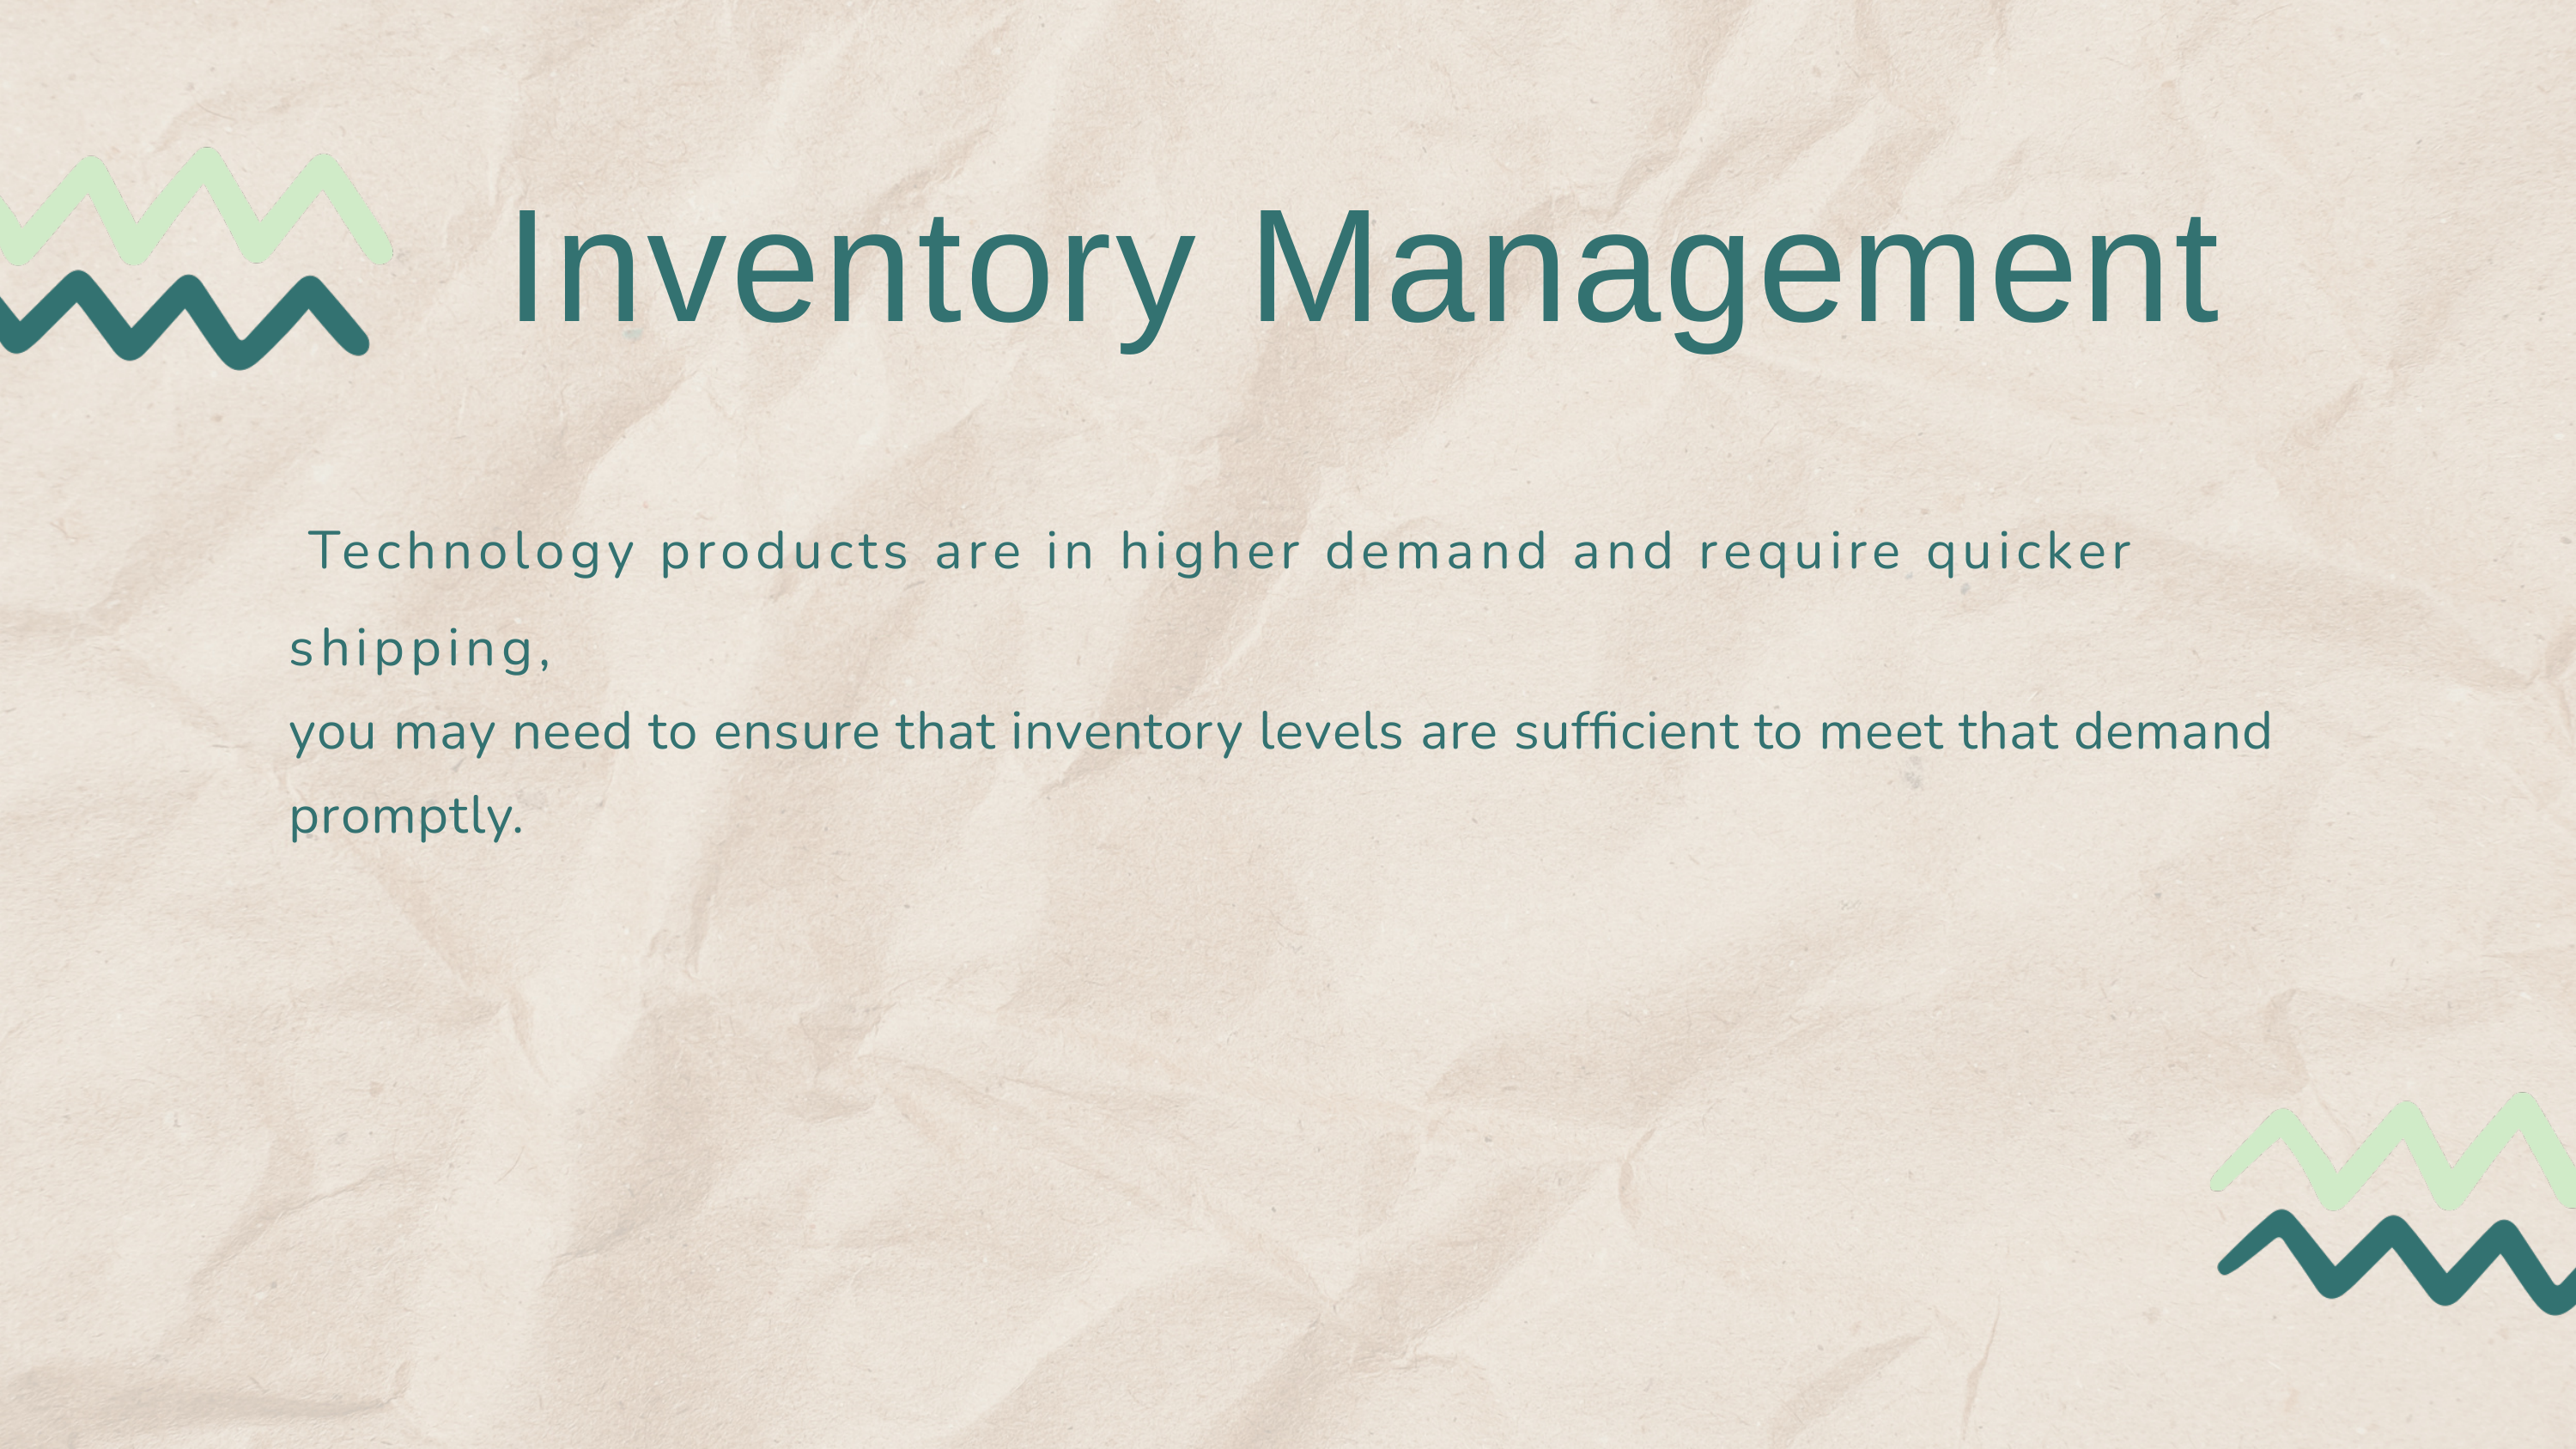

Inventory Management

 Technology products are in higher demand and require quicker shipping,
you may need to ensure that inventory levels are sufficient to meet that demand promptly.